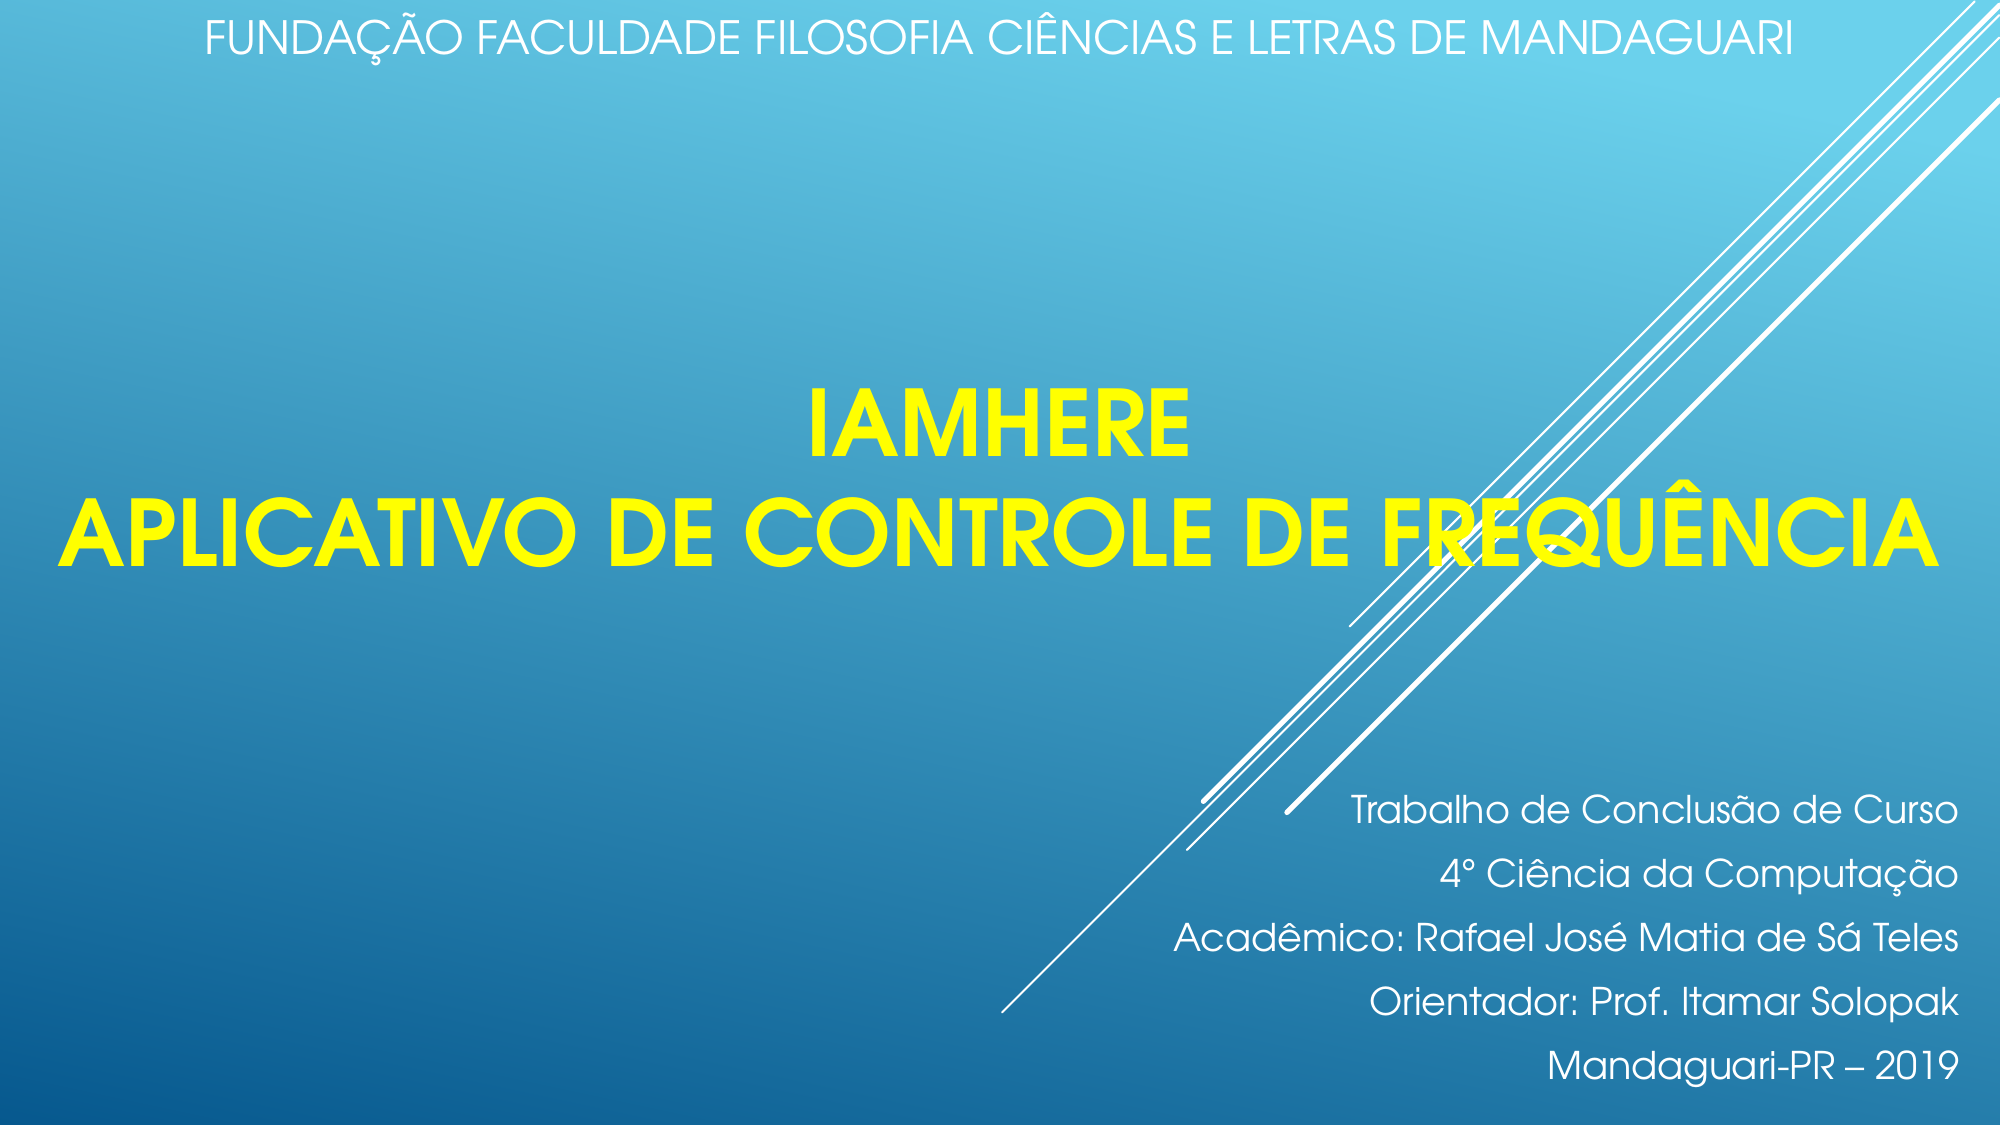

FUNDAÇÃO FACULDADE FILOSOFIA CIÊNCIAS E LETRAS DE MANDAGUARI
# IAMHERE APLICATIVO DE CONTROLE DE FREQUÊNCIA
Trabalho de Conclusão de Curso
4° Ciência da Computação
Acadêmico: Rafael José Matia de Sá Teles
Orientador: Prof. Itamar Solopak
Mandaguari-PR – 2019